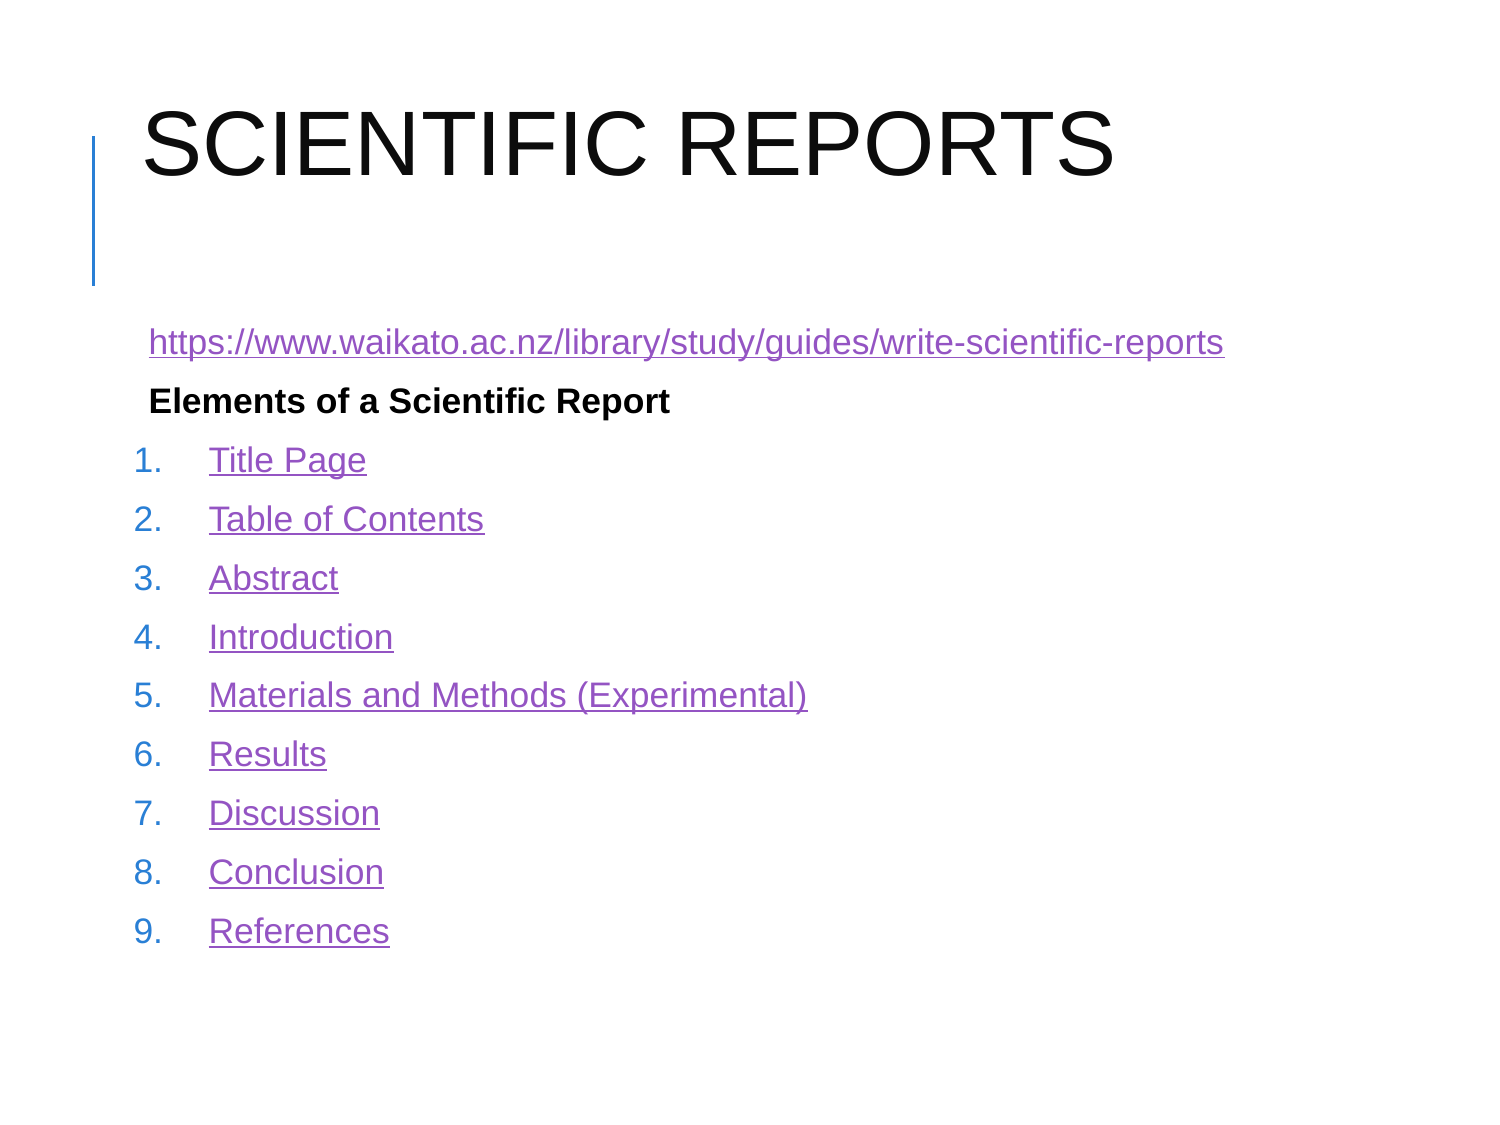

# SCIENTIFIC REPORTS
https://www.waikato.ac.nz/library/study/guides/write-scientific-reports
Elements of a Scientific Report
Title Page
Table of Contents
Abstract
Introduction
Materials and Methods (Experimental)
Results
Discussion
Conclusion
References